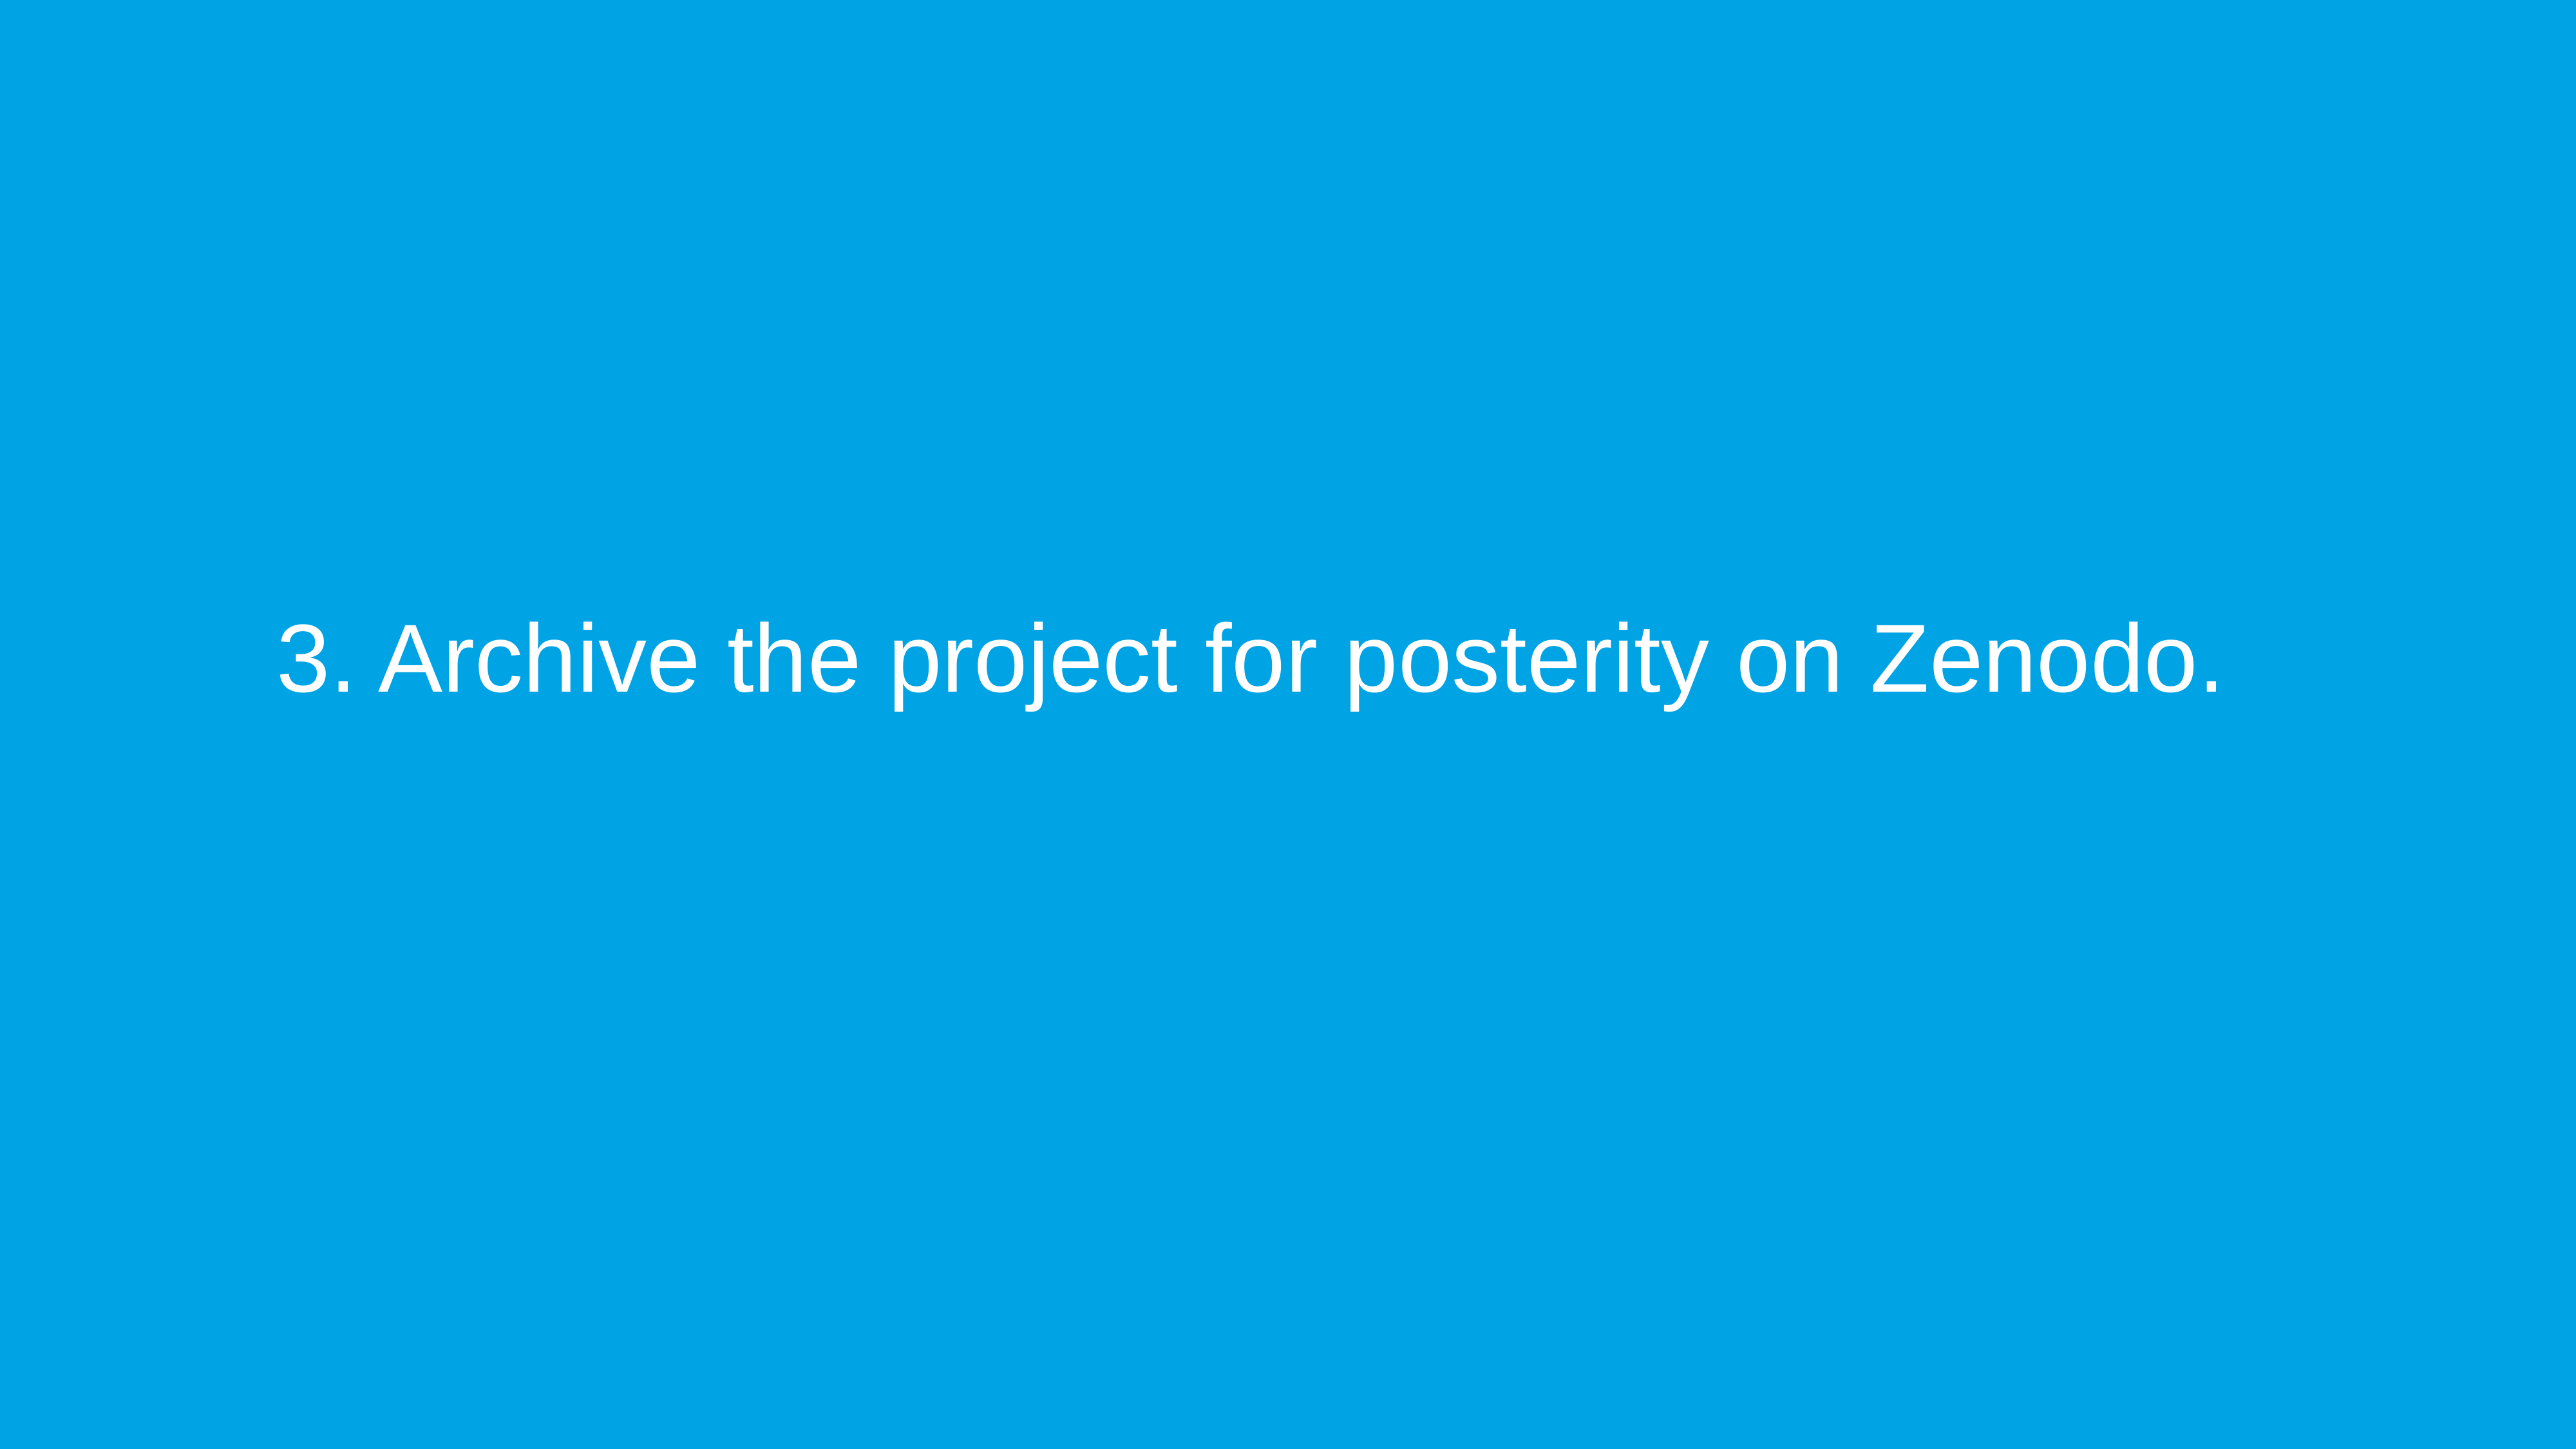

3. Archive the project for posterity on Zenodo.